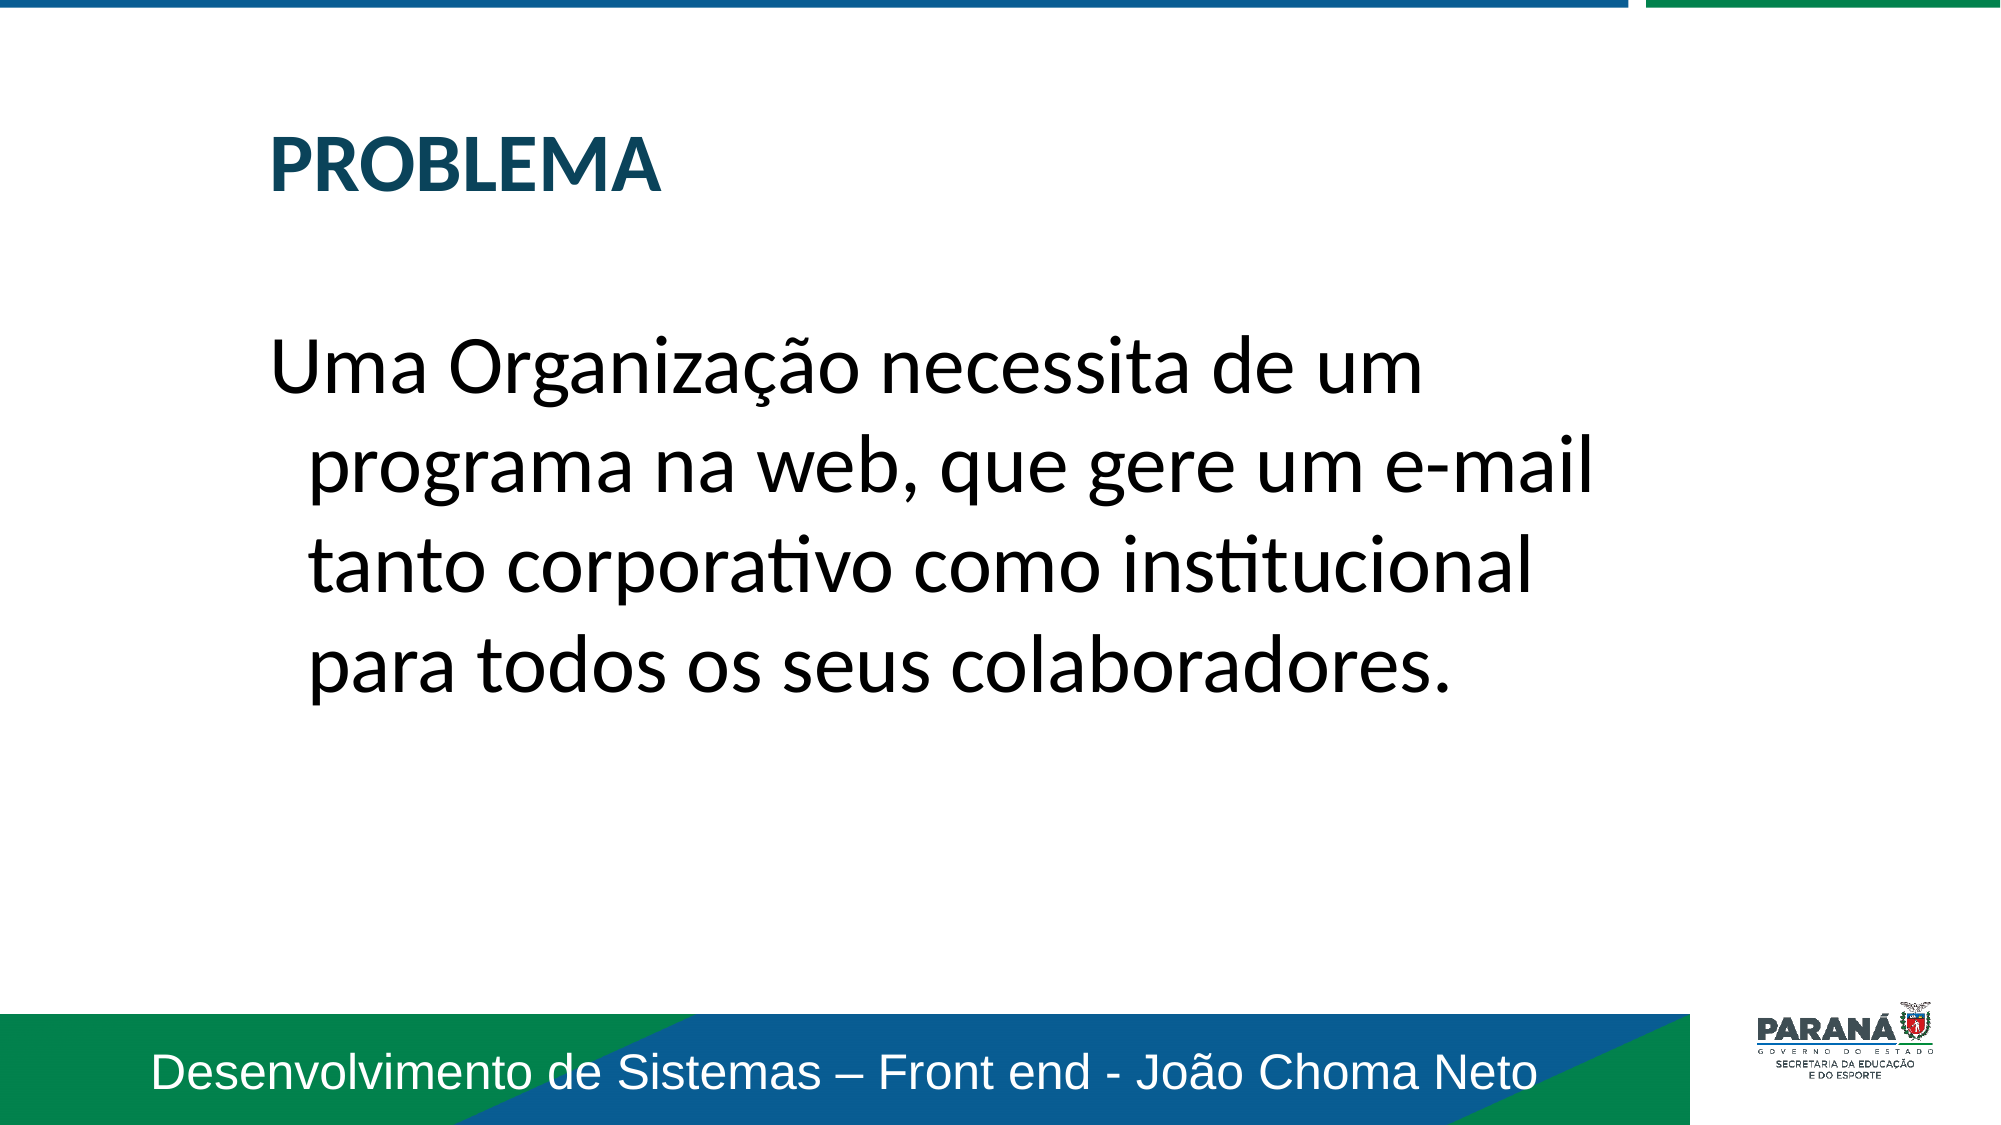

PROBLEMA
Uma Organização necessita de um programa na web, que gere um e-mail tanto corporativo como institucional para todos os seus colaboradores.